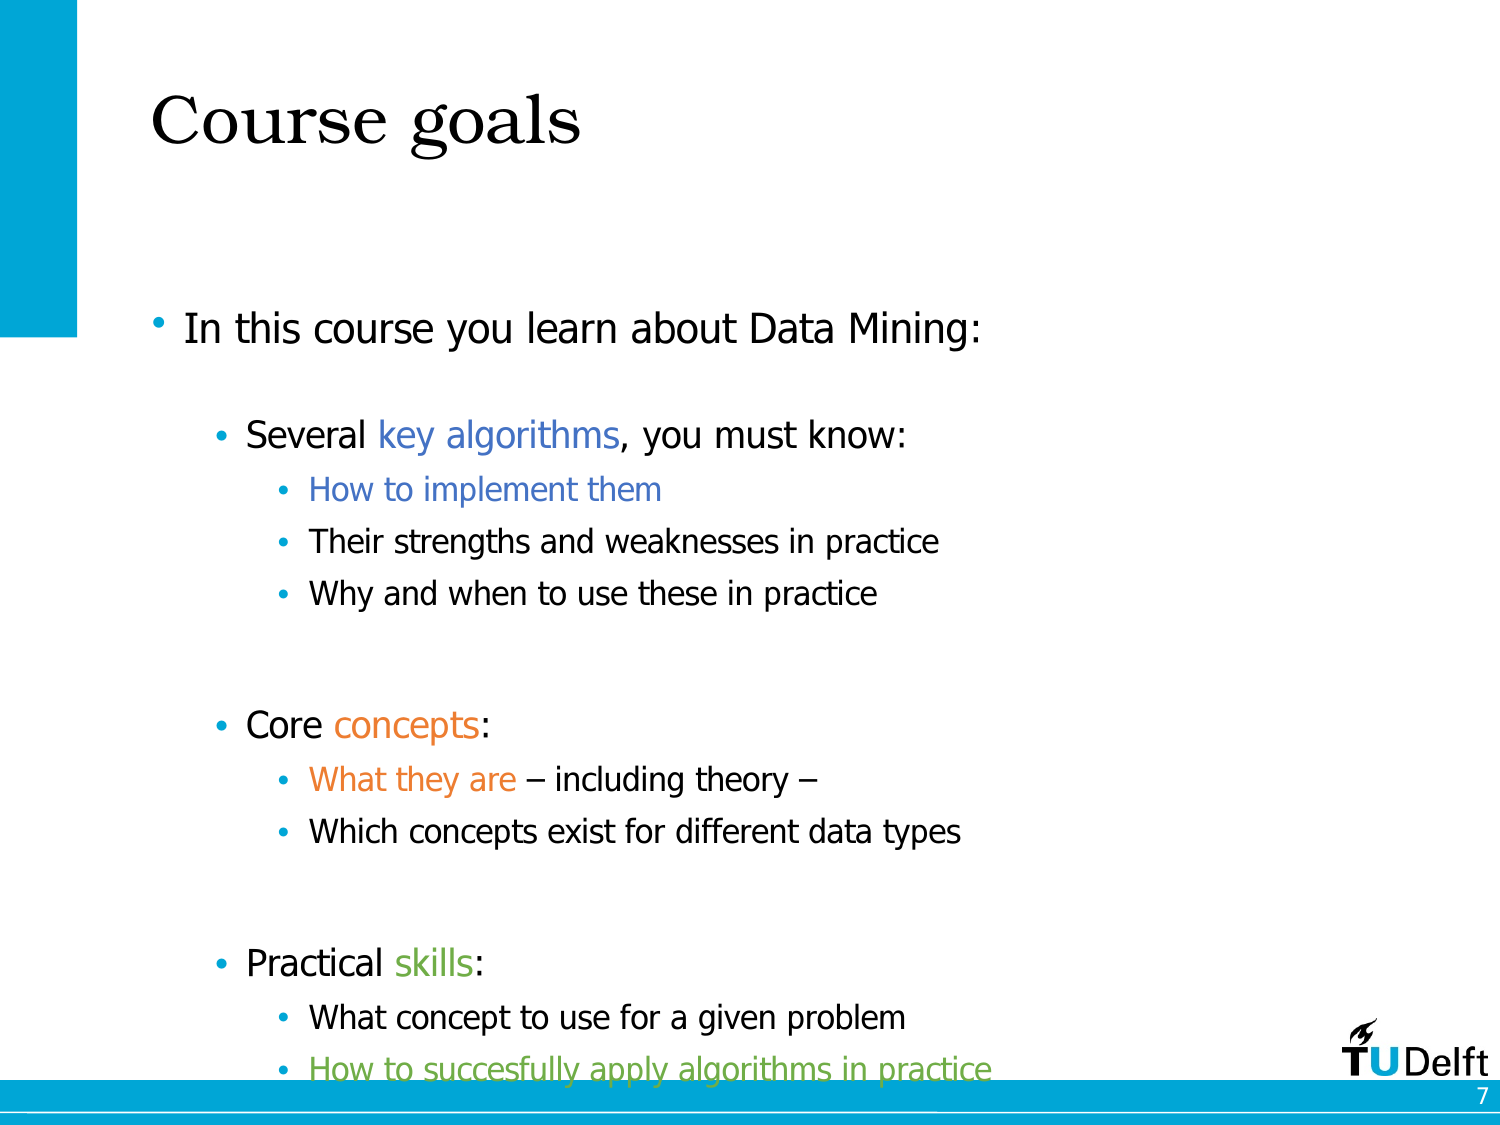

# Course goals
In this course you learn about Data Mining:

Several key algorithms, you must know:
How to implement them
Their strengths and weaknesses in practice
Why and when to use these in practice

Core concepts:
What they are – including theory –
Which concepts exist for different data types

Practical skills:
What concept to use for a given problem
How to succesfully apply algorithms in practice